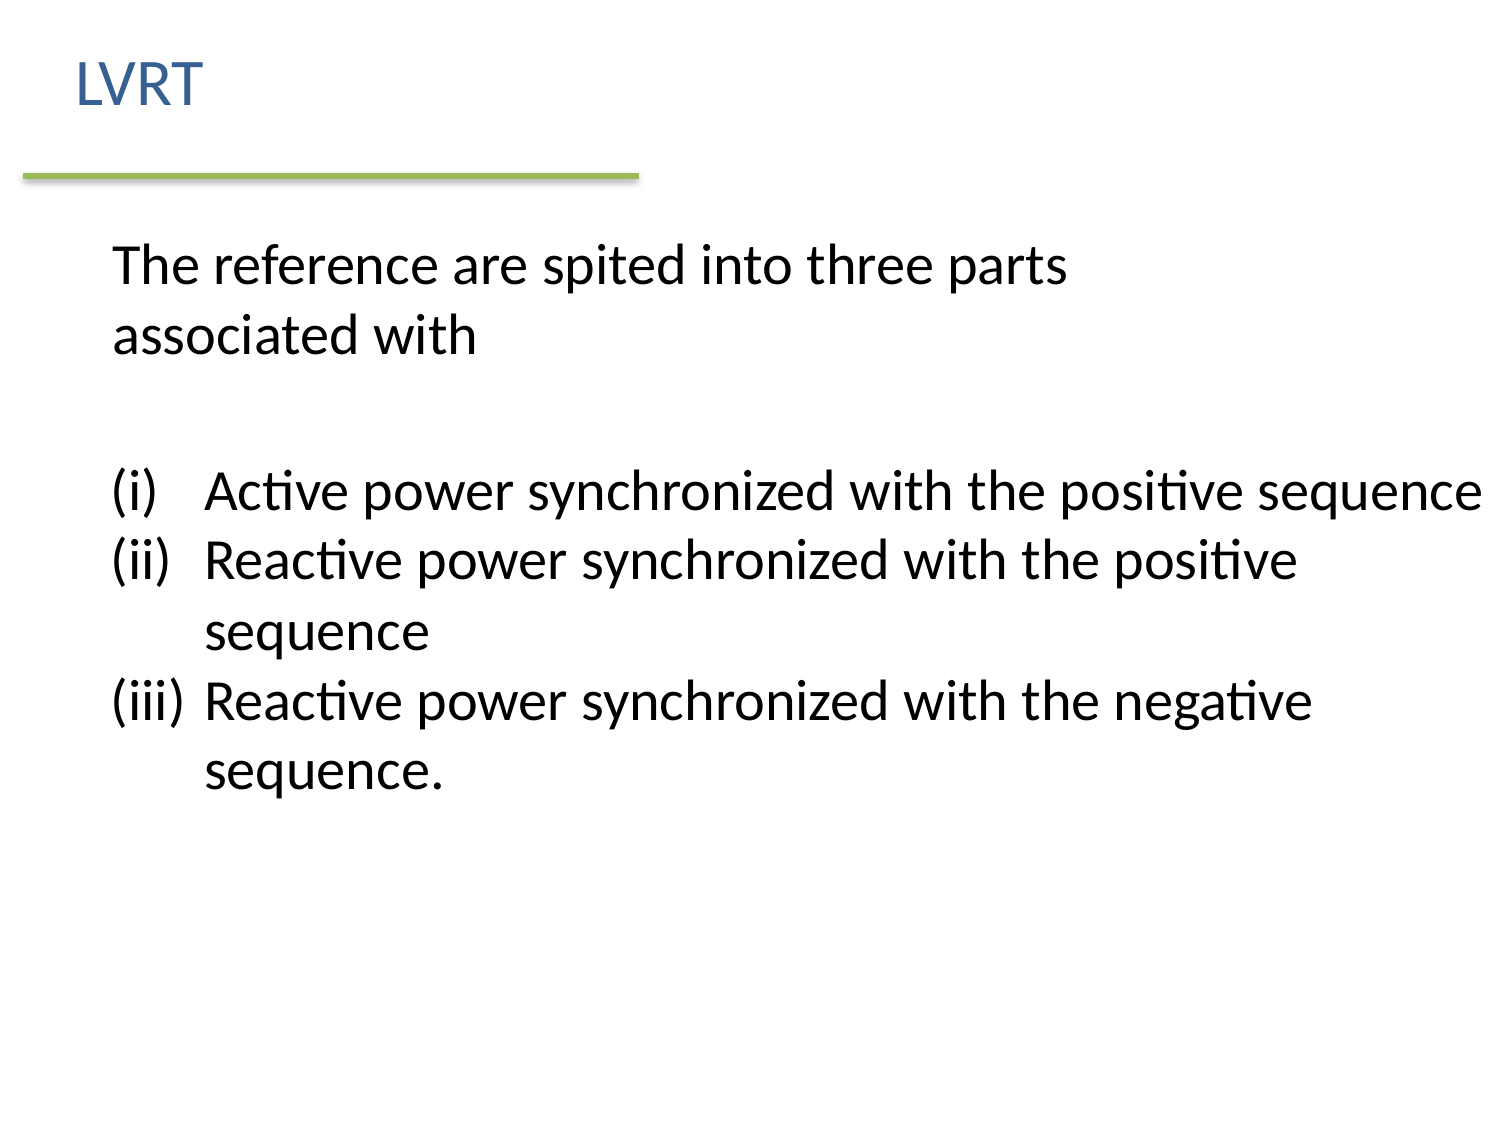

LVRT
The reference are spited into three parts associated with
Active power synchronized with the positive sequence
Reactive power synchronized with the positive sequence
Reactive power synchronized with the negative sequence.